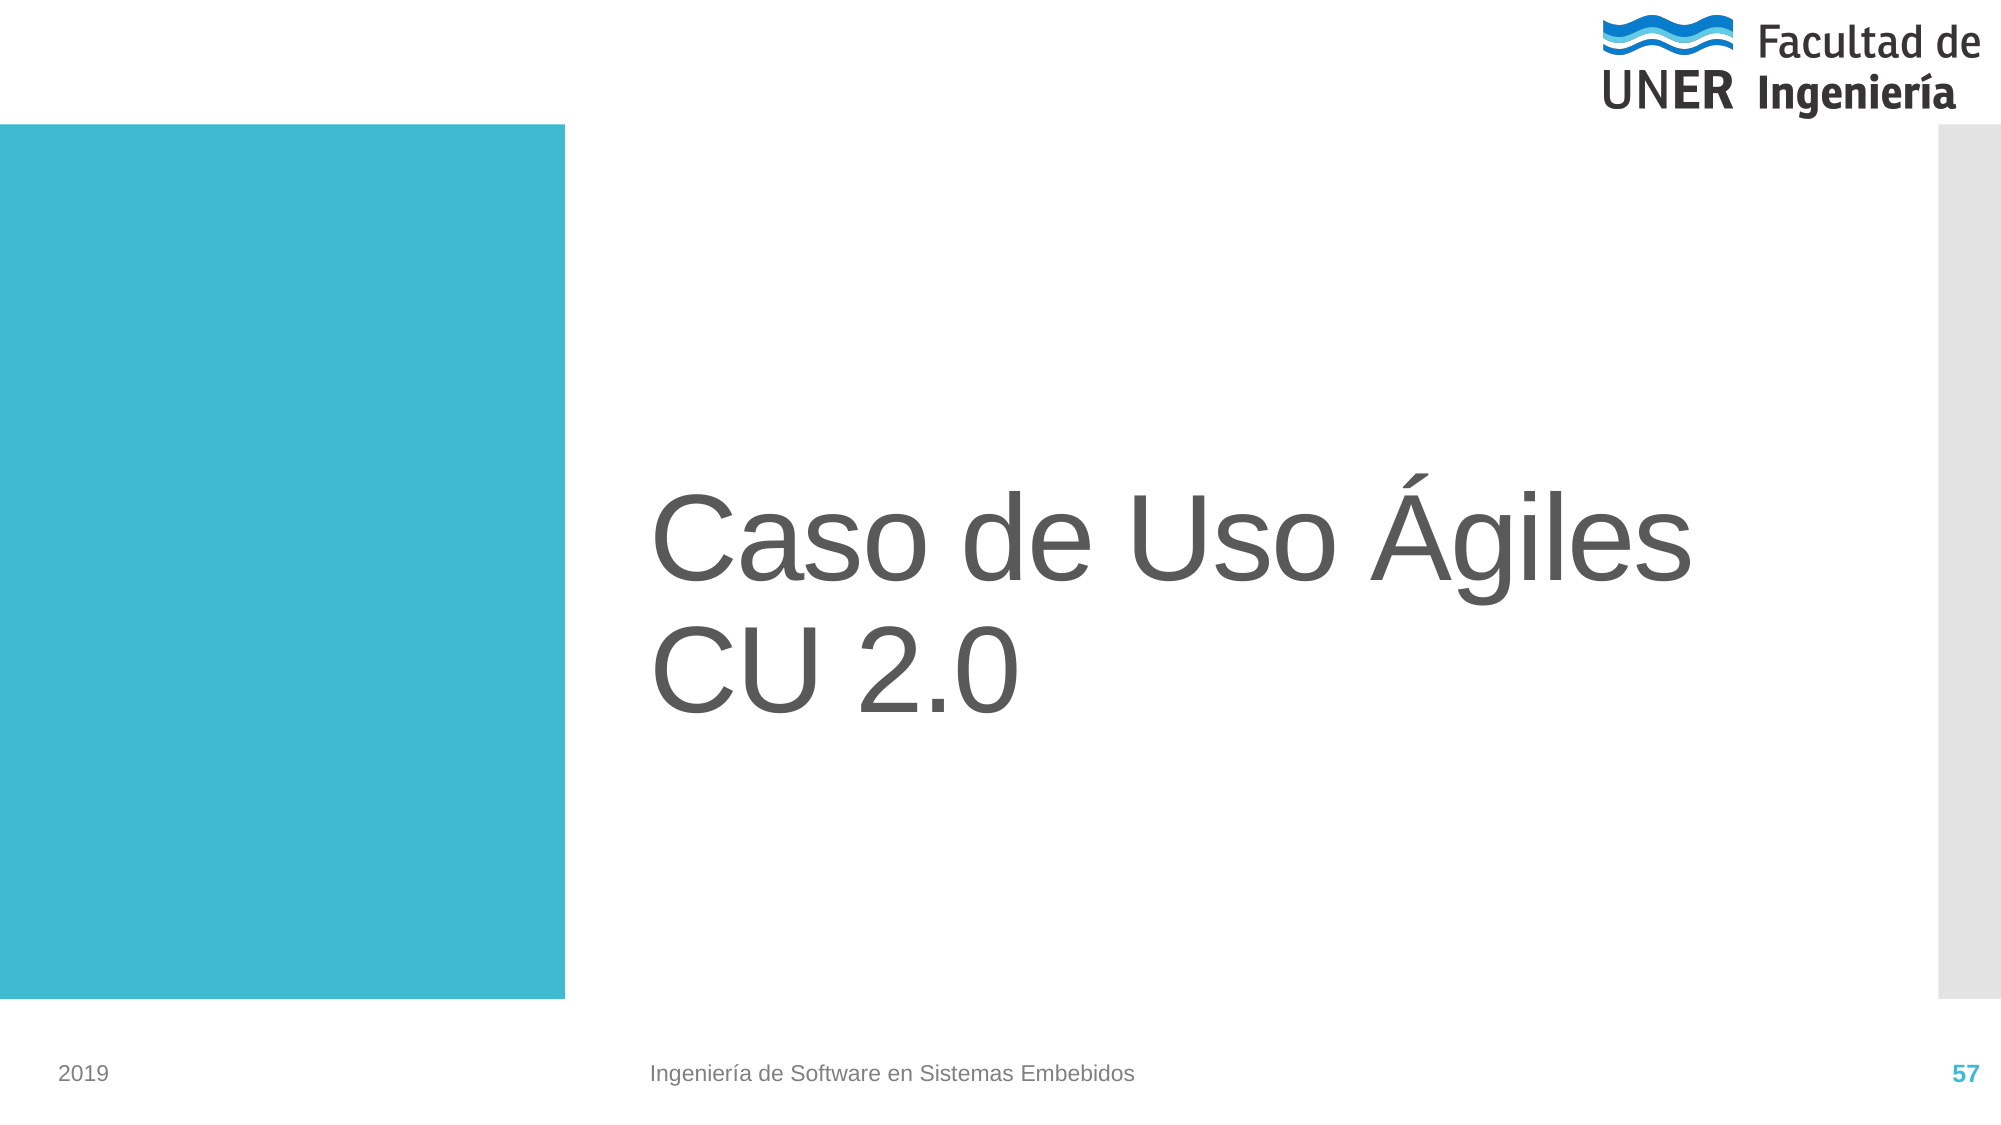

# Caso de Uso Ágiles CU 2.0

2019
Ingeniería de Software en Sistemas Embebidos
57